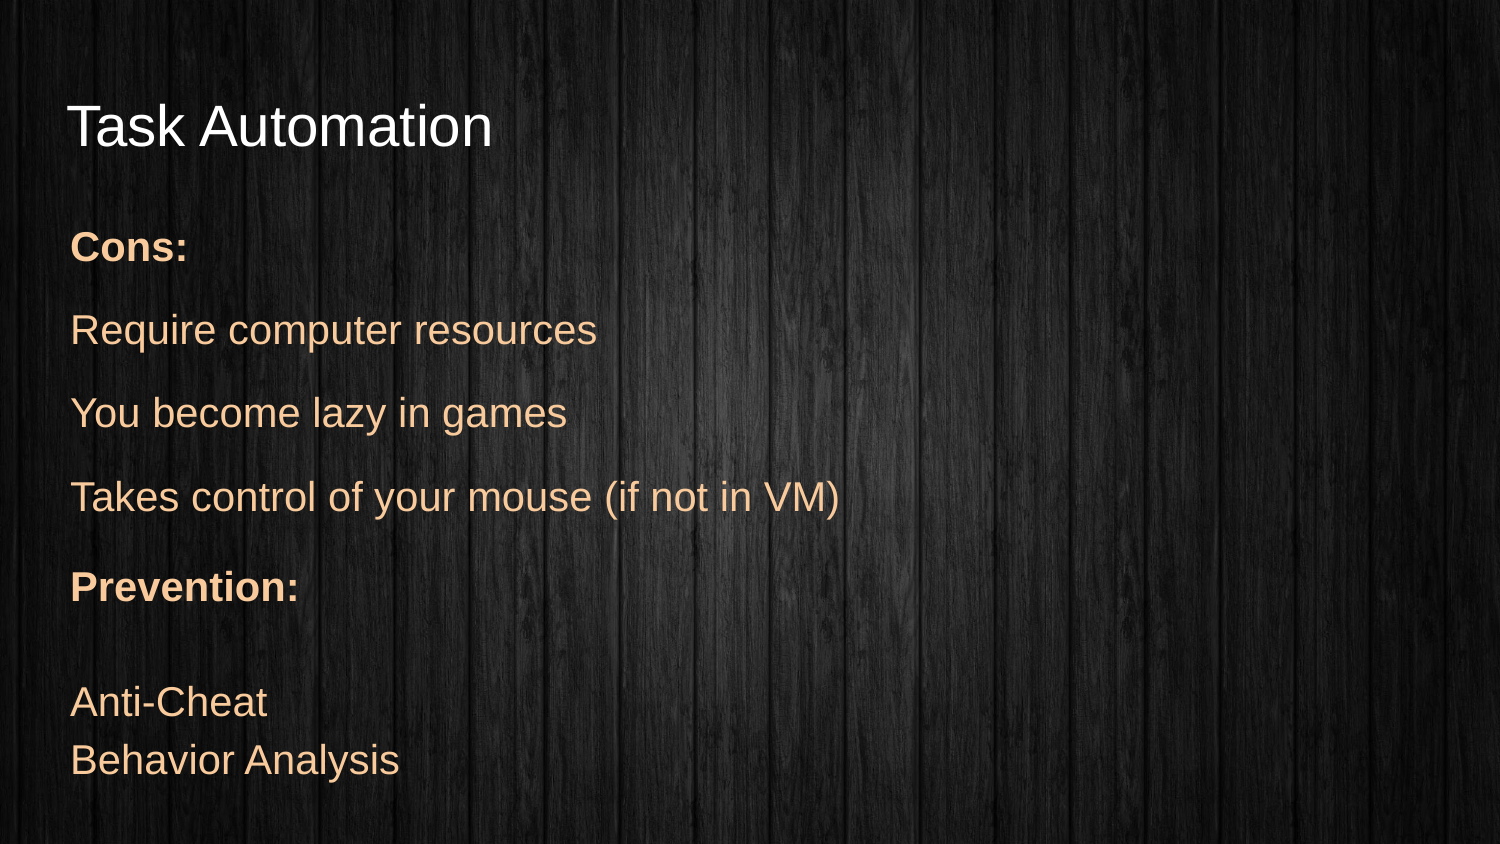

# Task Automation

Cons:
Require computer resources
You become lazy in games
Takes control of your mouse (if not in VM)
Prevention:

Anti-Cheat
Behavior Analysis